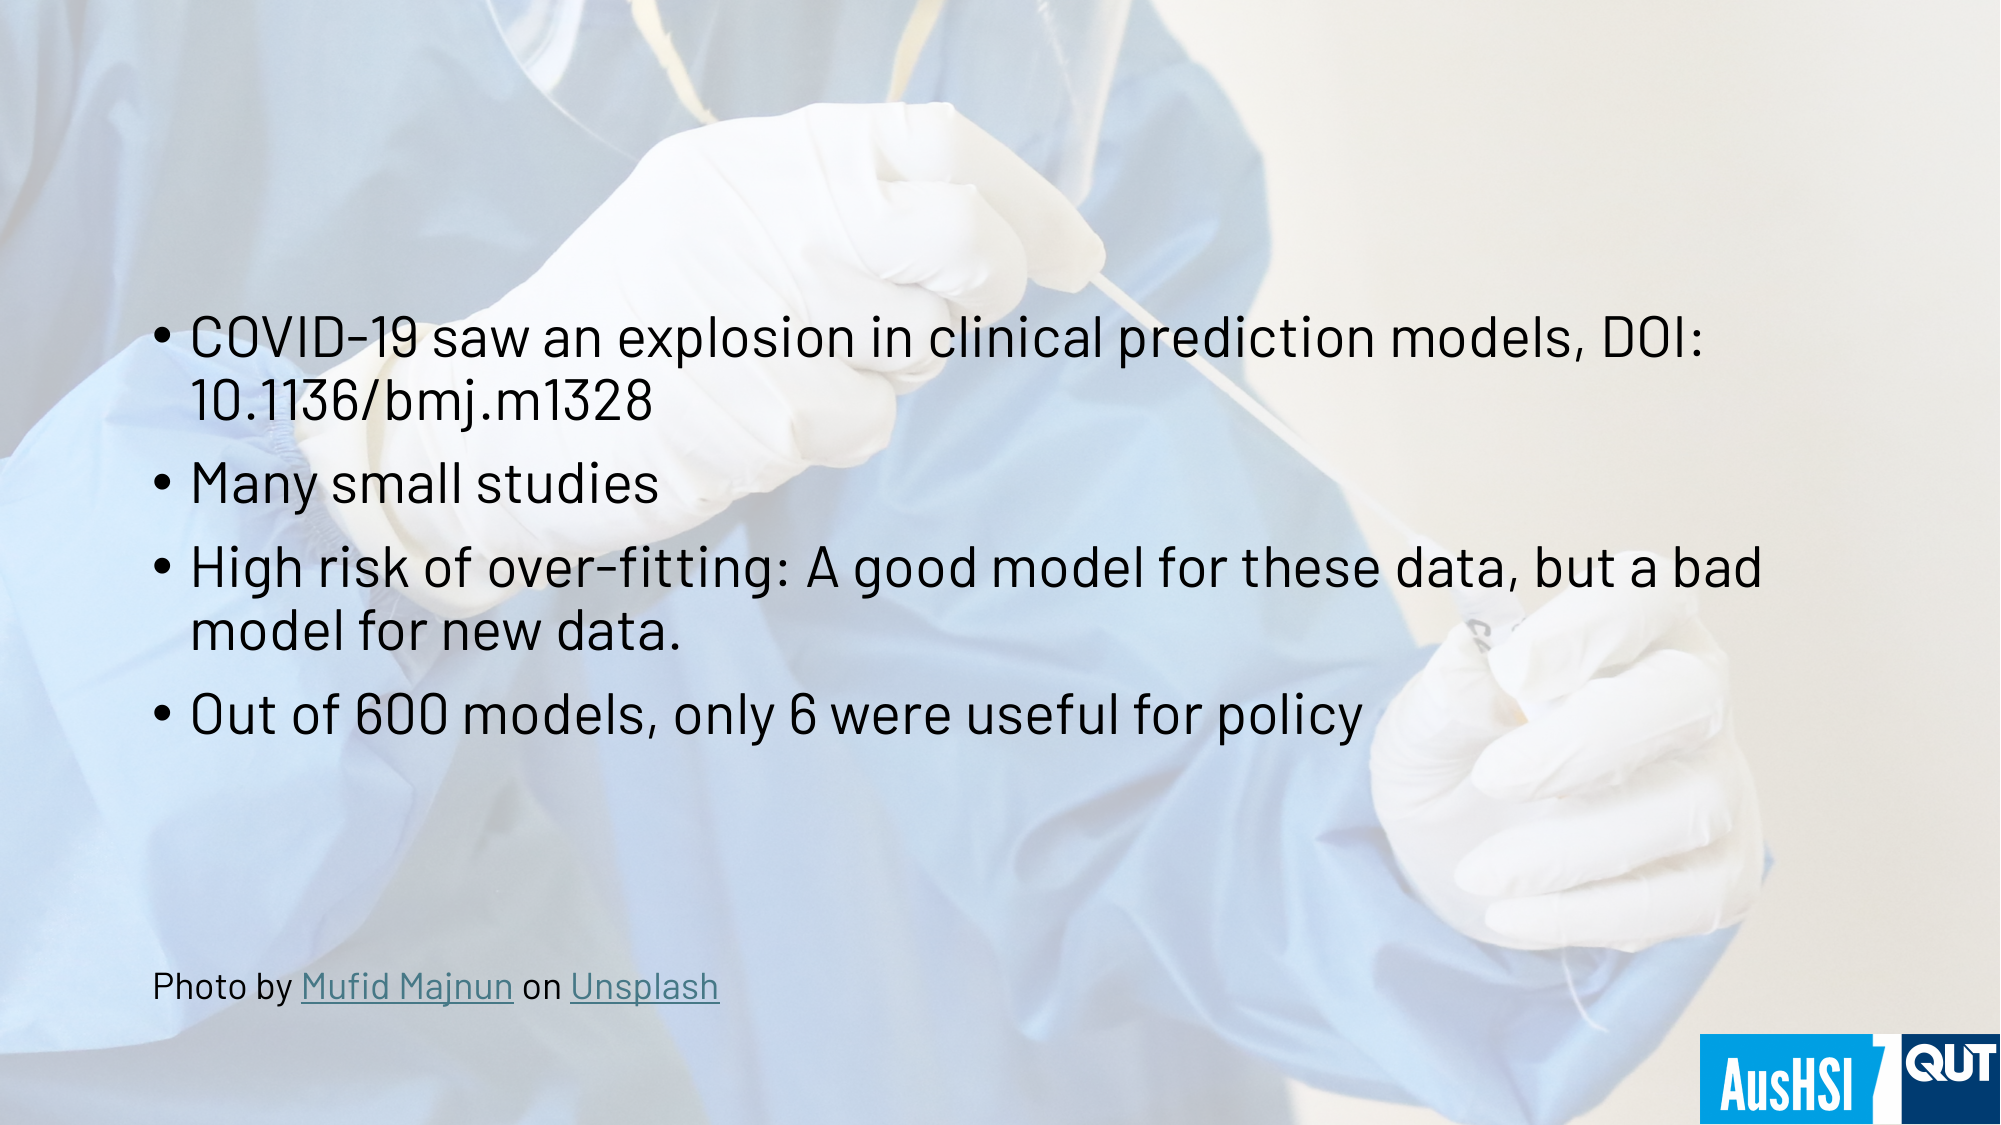

#
COVID-19 saw an explosion in clinical prediction models, DOI: 10.1136/bmj.m1328
Many small studies
High risk of over-fitting: A good model for these data, but a bad model for new data.
Out of 600 models, only 6 were useful for policy
Photo by Mufid Majnun on Unsplash